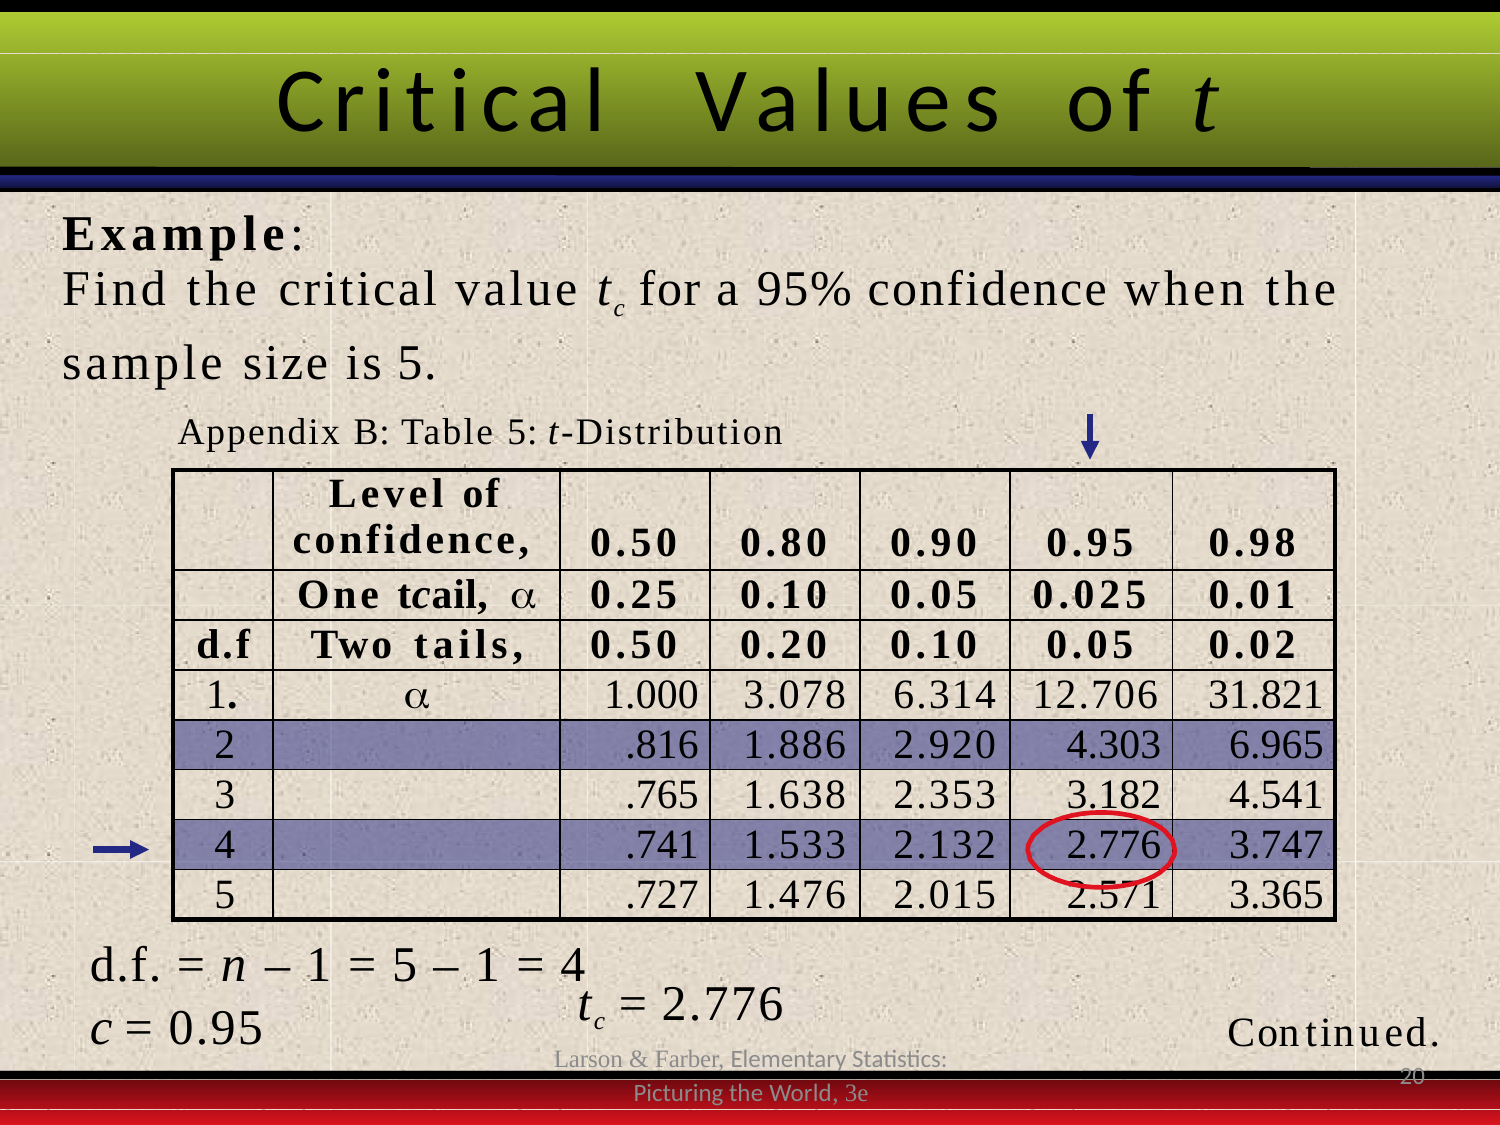

# Critical	Values	of	t

Example:
Find the critical value tc for a 95% confidence when the
sample size is 5.
Appendix B: Table 5: t-Distribution

|  | Level of confidence, | 0.50 | 0.80 | 0.90 | 0.95 | 0.98 |
| --- | --- | --- | --- | --- | --- | --- |
|  | One tcail, α | 0.25 | 0.10 | 0.05 | 0.025 | 0.01 |
| d.f | Two tails, | 0.50 | 0.20 | 0.10 | 0.05 | 0.02 |
| 1. | α | 1.000 | 3.078 | 6.314 | 12.706 | 31.821 |
| 2 |  | .816 | 1.886 | 2.920 | 4.303 | 6.965 |
| 3 |  | .765 | 1.638 | 2.353 | 3.182 | 4.541 |
| 4 |  | .741 | 1.533 | 2.132 | 2.776 | 3.747 |
| 5 |  | .727 | 1.476 | 2.015 | 2.571 | 3.365 |

d.f. = n – 1 = 5 – 1 = 4
tc = 2.776
c = 0.95
Continued.
Larson & Farber, Elementary Statistics: Picturing the World, 3e
20